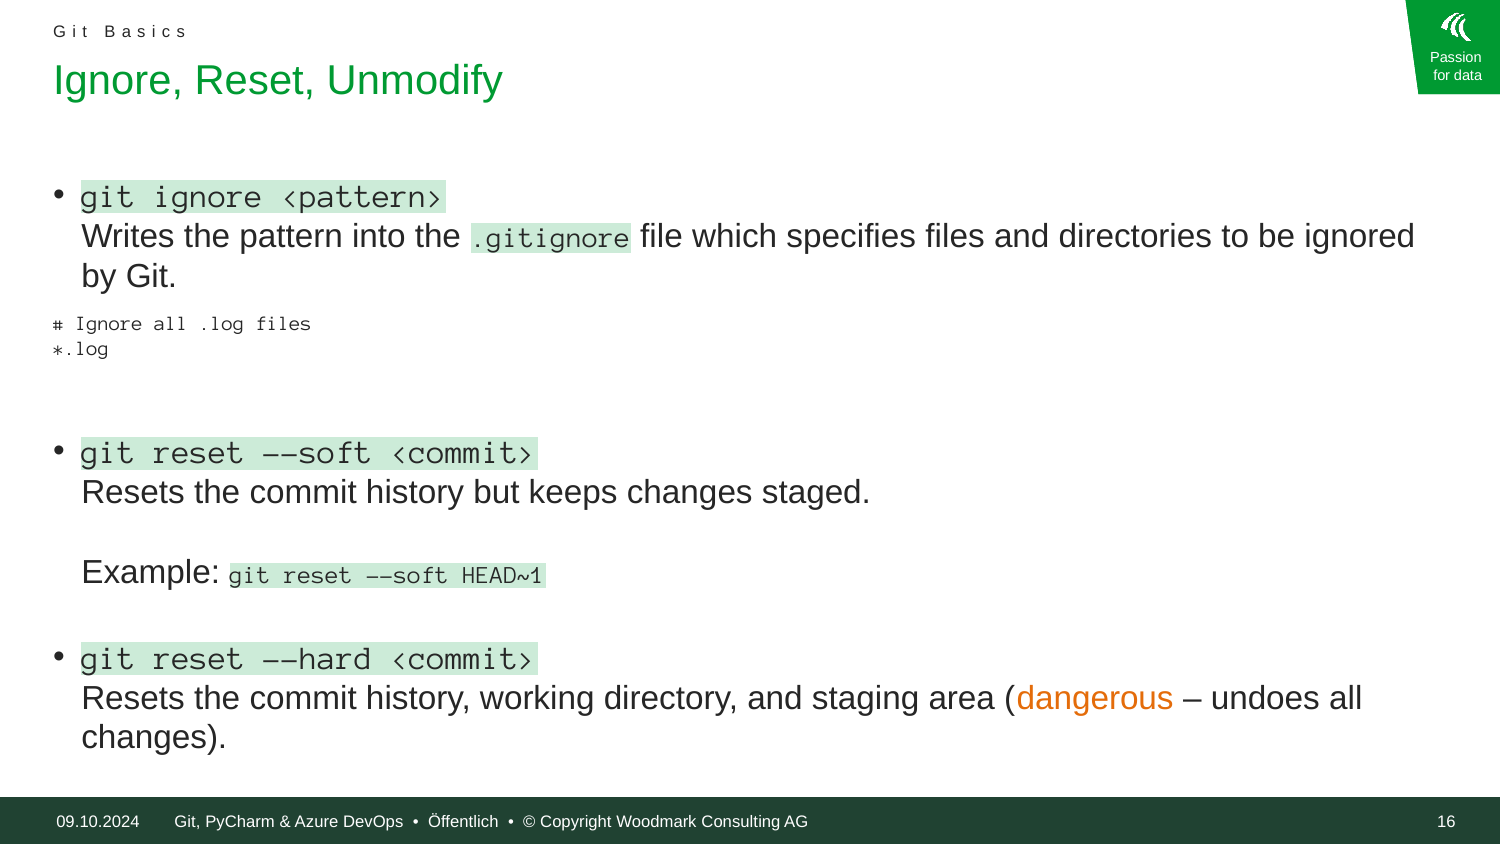

Git Basics
# Ignore, Reset, Unmodify
git ignore <pattern>
Writes the pattern into the .gitignore file which specifies files and directories to be ignored by Git.
# Ignore all .log files *.log

git reset --soft <commit>
Resets the commit history but keeps changes staged.
Example: git reset --soft HEAD~1
git reset --hard <commit>
Resets the commit history, working directory, and staging area (dangerous – undoes all changes).

09.10.2024
Git, PyCharm & Azure DevOps  •  Öffentlich  •  © Copyright Woodmark Consulting AG
16